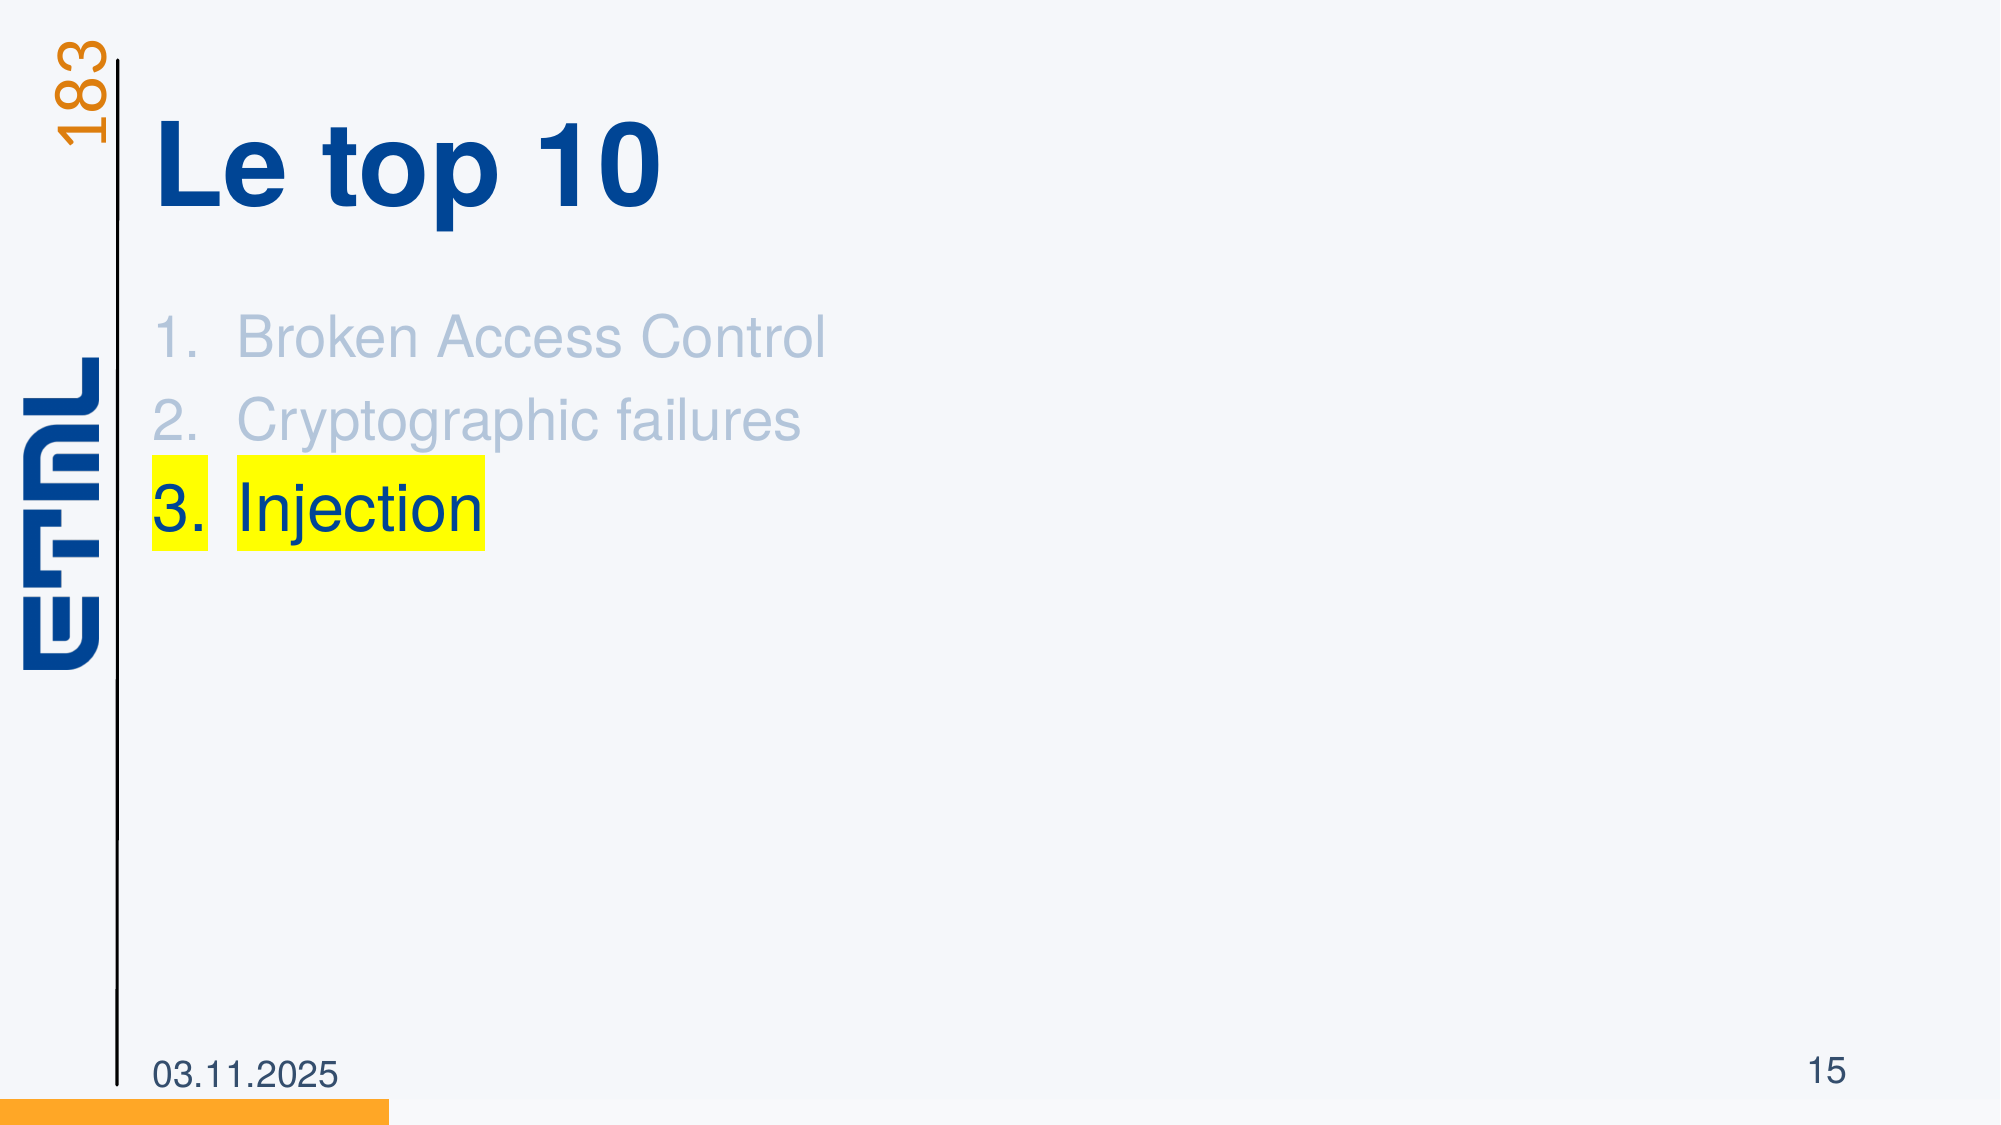

# Le top 10
Broken Access Control
Cryptographic failures
Injection
03.11.2025
15